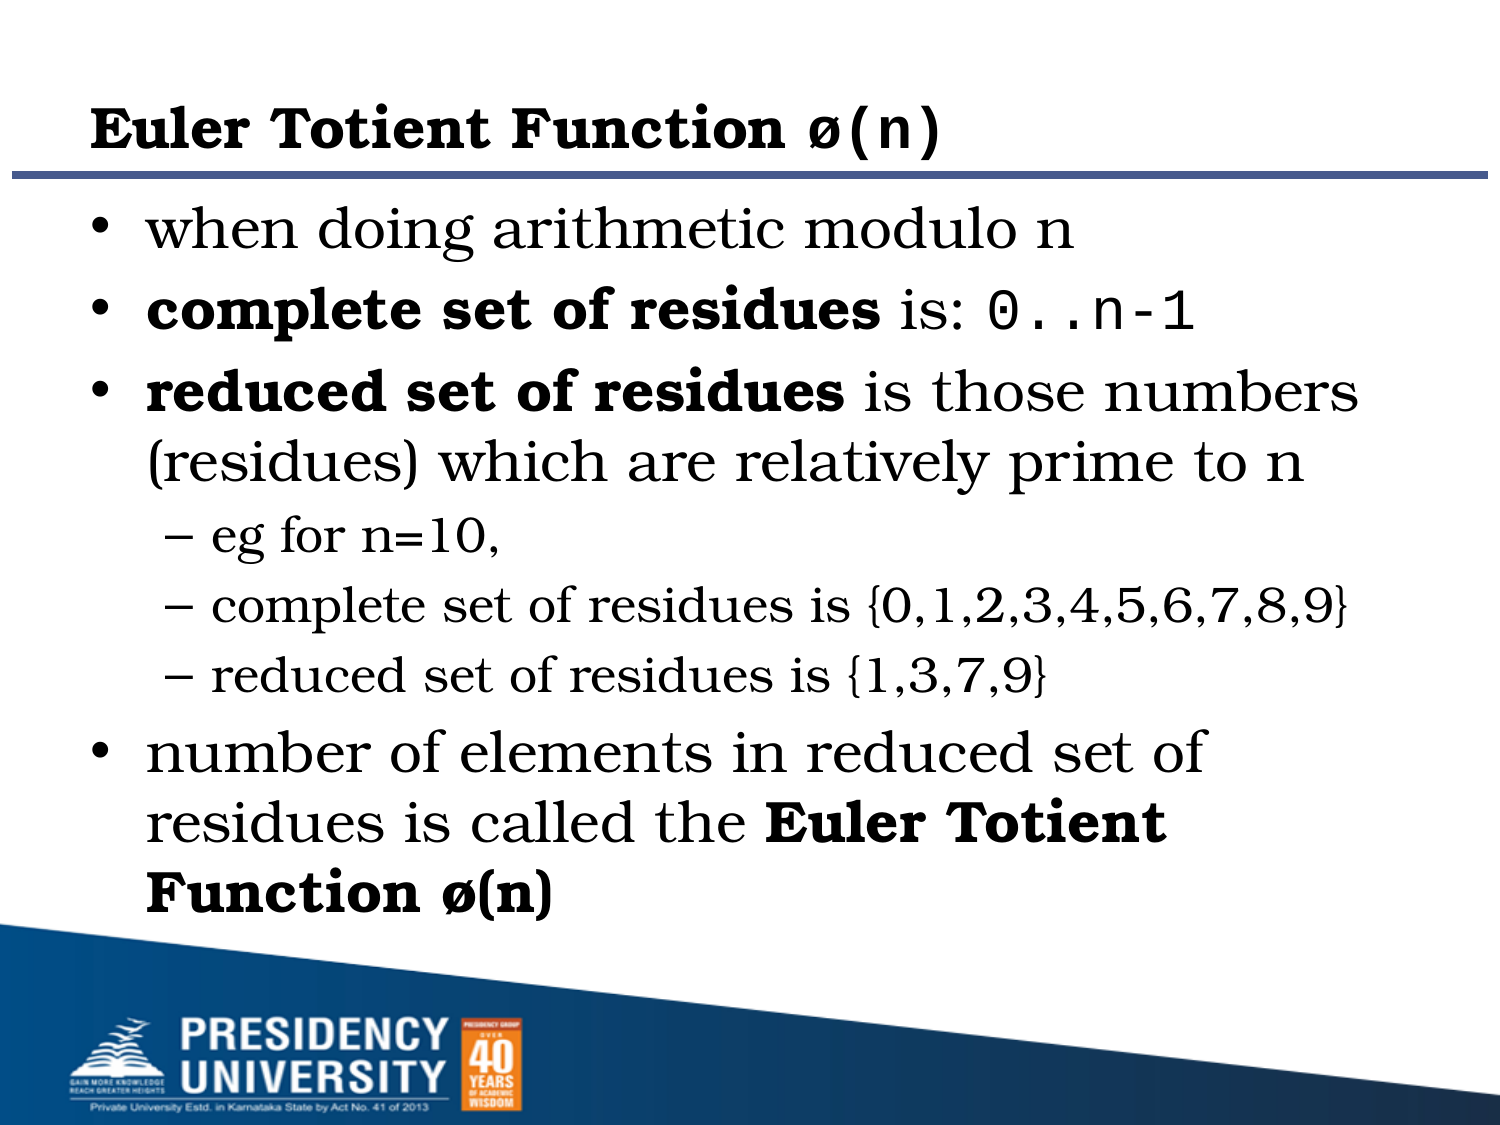

# Euler Totient Function ø(n)
when doing arithmetic modulo n
complete set of residues is: 0..n-1
reduced set of residues is those numbers (residues) which are relatively prime to n
eg for n=10,
complete set of residues is {0,1,2,3,4,5,6,7,8,9}
reduced set of residues is {1,3,7,9}
number of elements in reduced set of residues is called the Euler Totient Function ø(n)